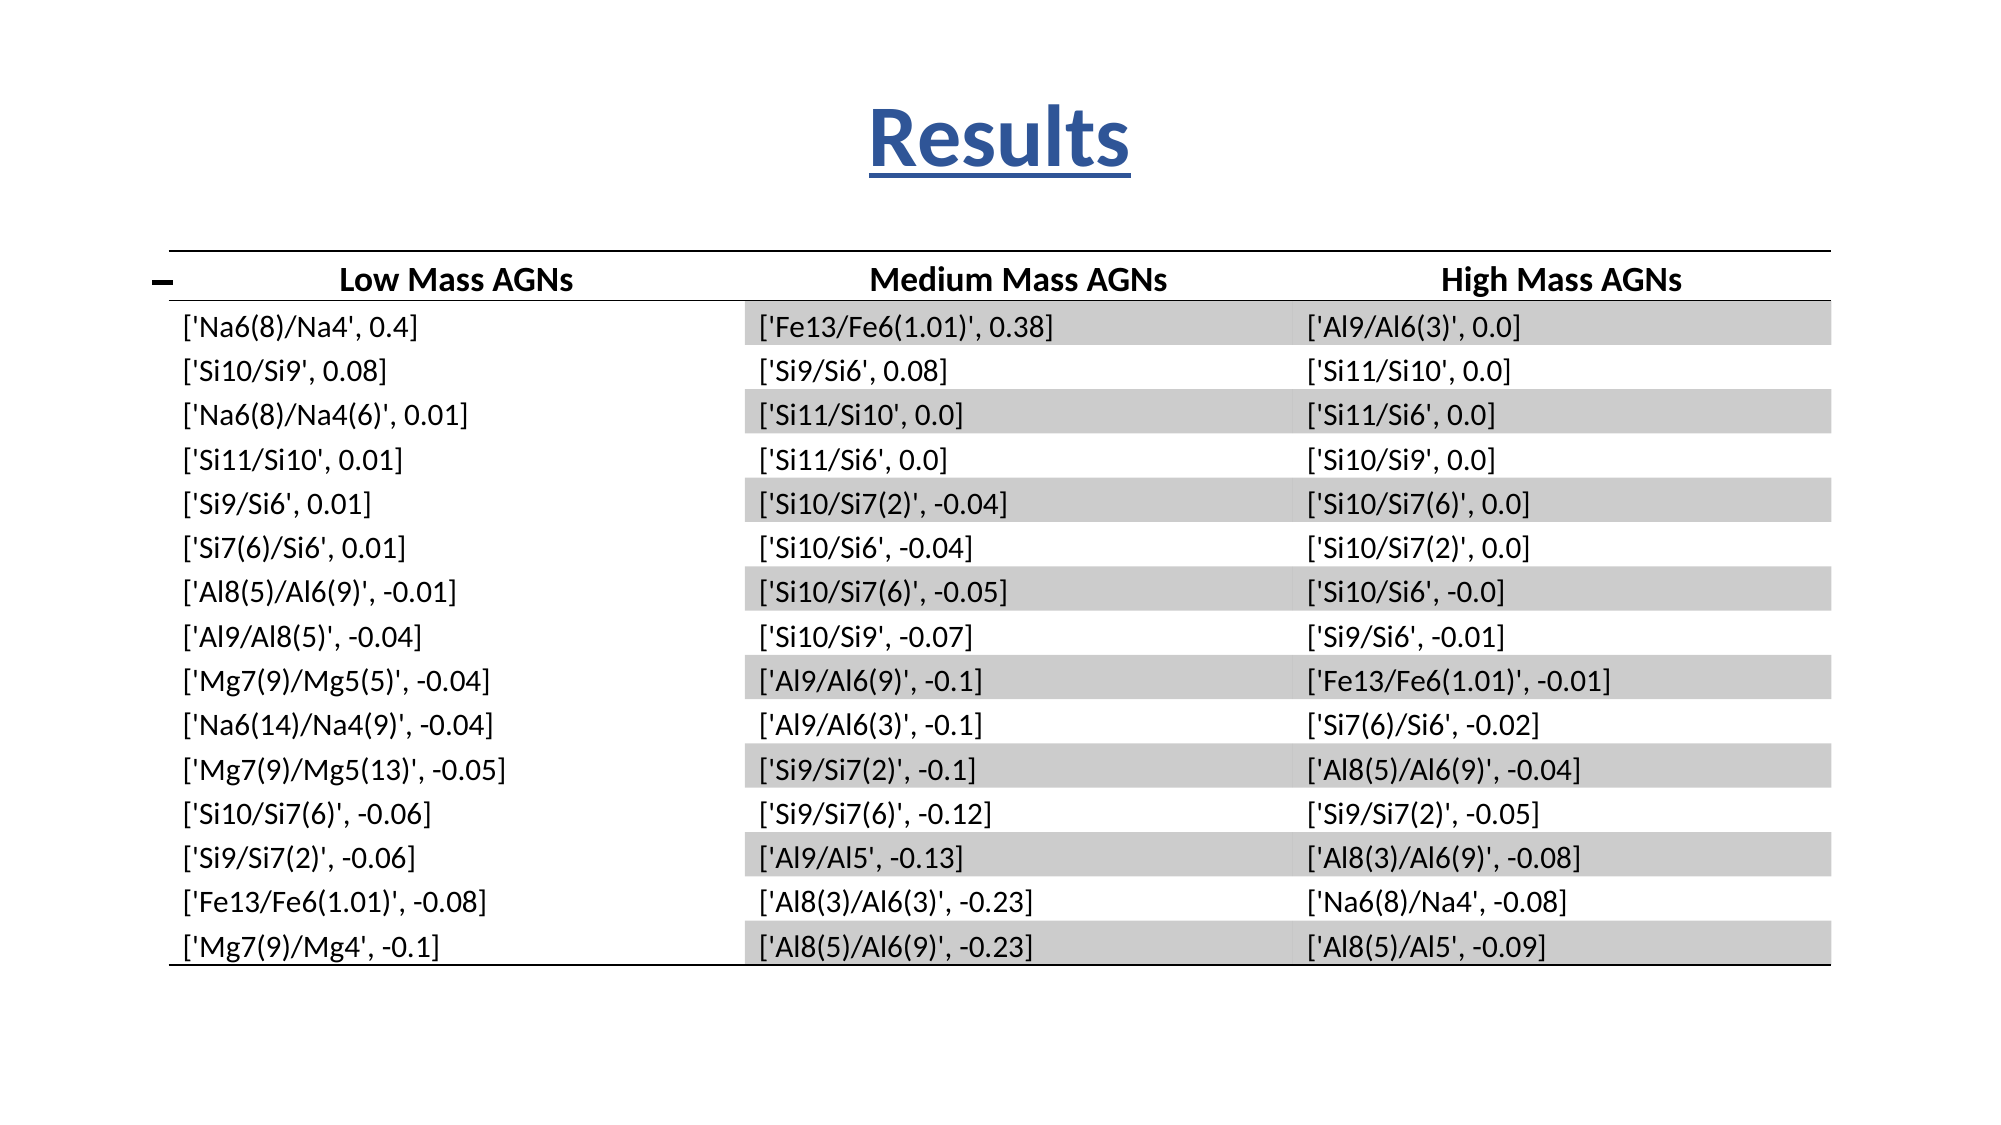

Results

| Low Mass AGNs | Medium Mass AGNs | High Mass AGNs |
| --- | --- | --- |
| ['Na6(8)/Na4', 0.4] | ['Fe13/Fe6(1.01)', 0.38] | ['Al9/Al6(3)', 0.0] |
| ['Si10/Si9', 0.08] | ['Si9/Si6', 0.08] | ['Si11/Si10', 0.0] |
| ['Na6(8)/Na4(6)', 0.01] | ['Si11/Si10', 0.0] | ['Si11/Si6', 0.0] |
| ['Si11/Si10', 0.01] | ['Si11/Si6', 0.0] | ['Si10/Si9', 0.0] |
| ['Si9/Si6', 0.01] | ['Si10/Si7(2)', -0.04] | ['Si10/Si7(6)', 0.0] |
| ['Si7(6)/Si6', 0.01] | ['Si10/Si6', -0.04] | ['Si10/Si7(2)', 0.0] |
| ['Al8(5)/Al6(9)', -0.01] | ['Si10/Si7(6)', -0.05] | ['Si10/Si6', -0.0] |
| ['Al9/Al8(5)', -0.04] | ['Si10/Si9', -0.07] | ['Si9/Si6', -0.01] |
| ['Mg7(9)/Mg5(5)', -0.04] | ['Al9/Al6(9)', -0.1] | ['Fe13/Fe6(1.01)', -0.01] |
| ['Na6(14)/Na4(9)', -0.04] | ['Al9/Al6(3)', -0.1] | ['Si7(6)/Si6', -0.02] |
| ['Mg7(9)/Mg5(13)', -0.05] | ['Si9/Si7(2)', -0.1] | ['Al8(5)/Al6(9)', -0.04] |
| ['Si10/Si7(6)', -0.06] | ['Si9/Si7(6)', -0.12] | ['Si9/Si7(2)', -0.05] |
| ['Si9/Si7(2)', -0.06] | ['Al9/Al5', -0.13] | ['Al8(3)/Al6(9)', -0.08] |
| ['Fe13/Fe6(1.01)', -0.08] | ['Al8(3)/Al6(3)', -0.23] | ['Na6(8)/Na4', -0.08] |
| ['Mg7(9)/Mg4', -0.1] | ['Al8(5)/Al6(9)', -0.23] | ['Al8(5)/Al5', -0.09] |